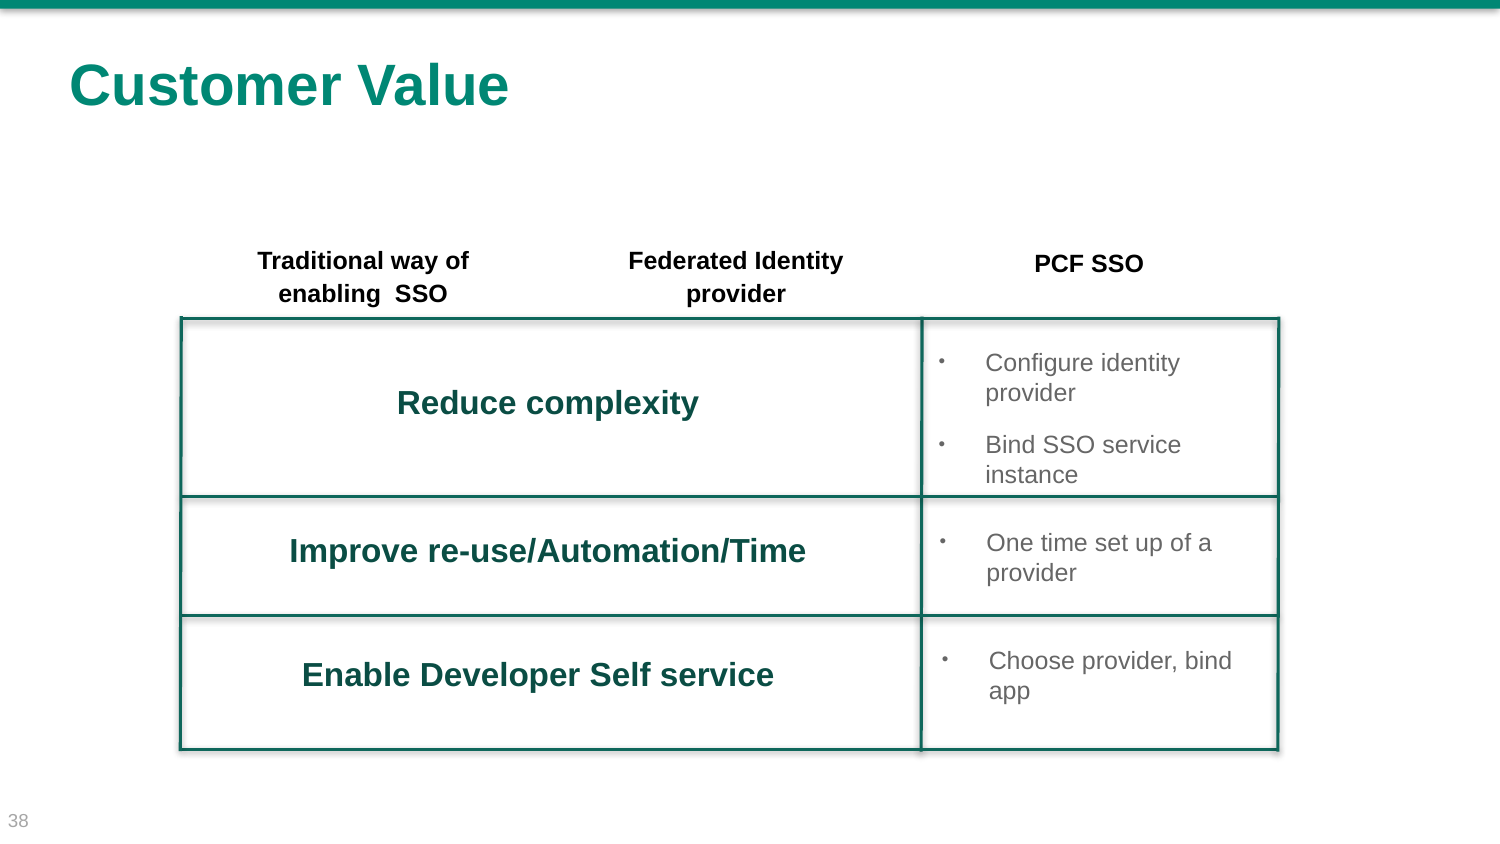

# Customer Value
Traditional way of enabling  SSO

Federated Identity provider

PCF SSO

Configure identity provider
Bind SSO service instance
Reduce complexity
One time set up of a provider
Improve re-use/Automation/Time
Choose provider, bind app
Enable Developer Self service
38